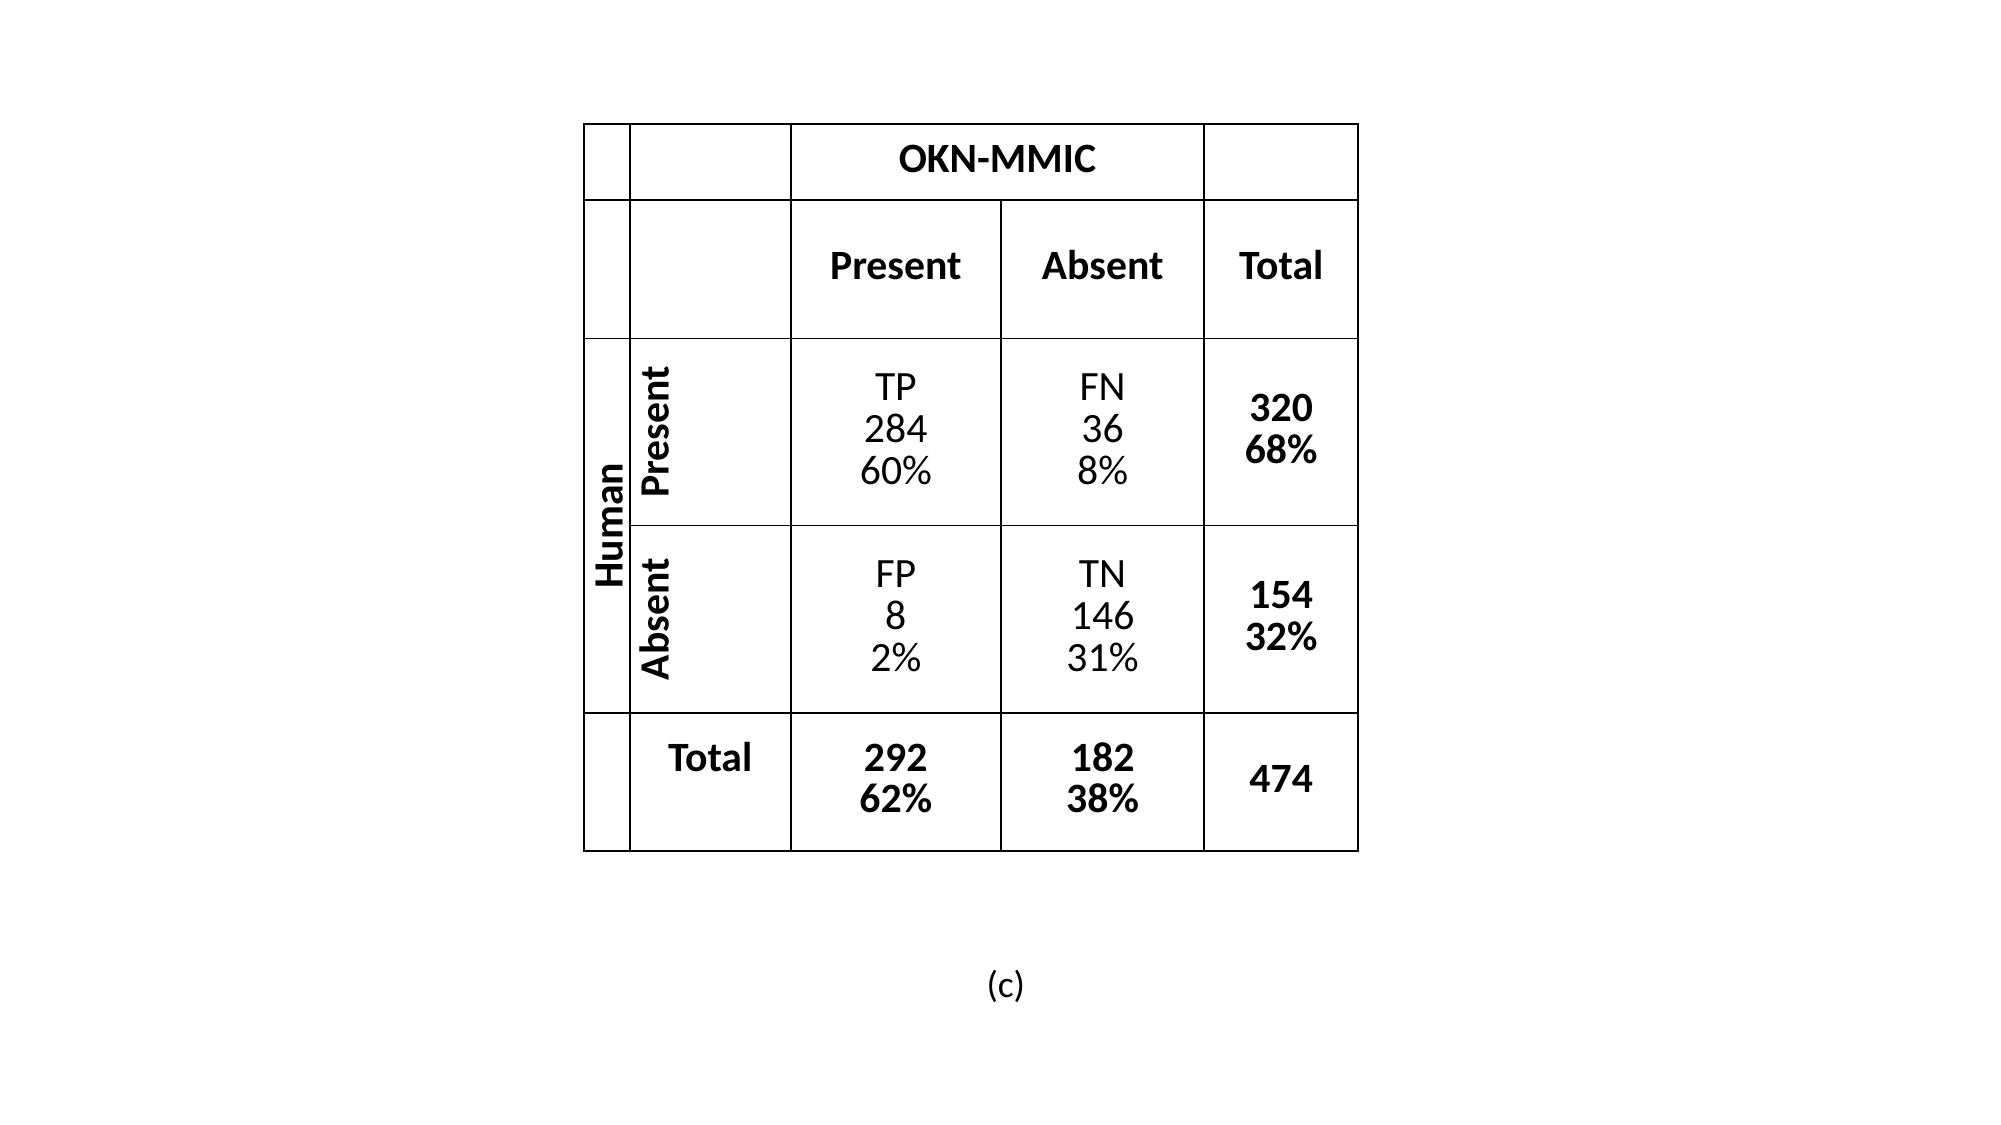

|  |  | OKN-MMIC |  |  |
| --- | --- | --- | --- | --- |
|  |  | Present | Absent | Total |
| Human | Present | TP 284 60% | FN 36 8% | 320 68% |
|  | Absent | FP 8 2% | TN 146 31% | 154 32% |
|  | Total | 292 62% | 182 38% | 474 |
(c)